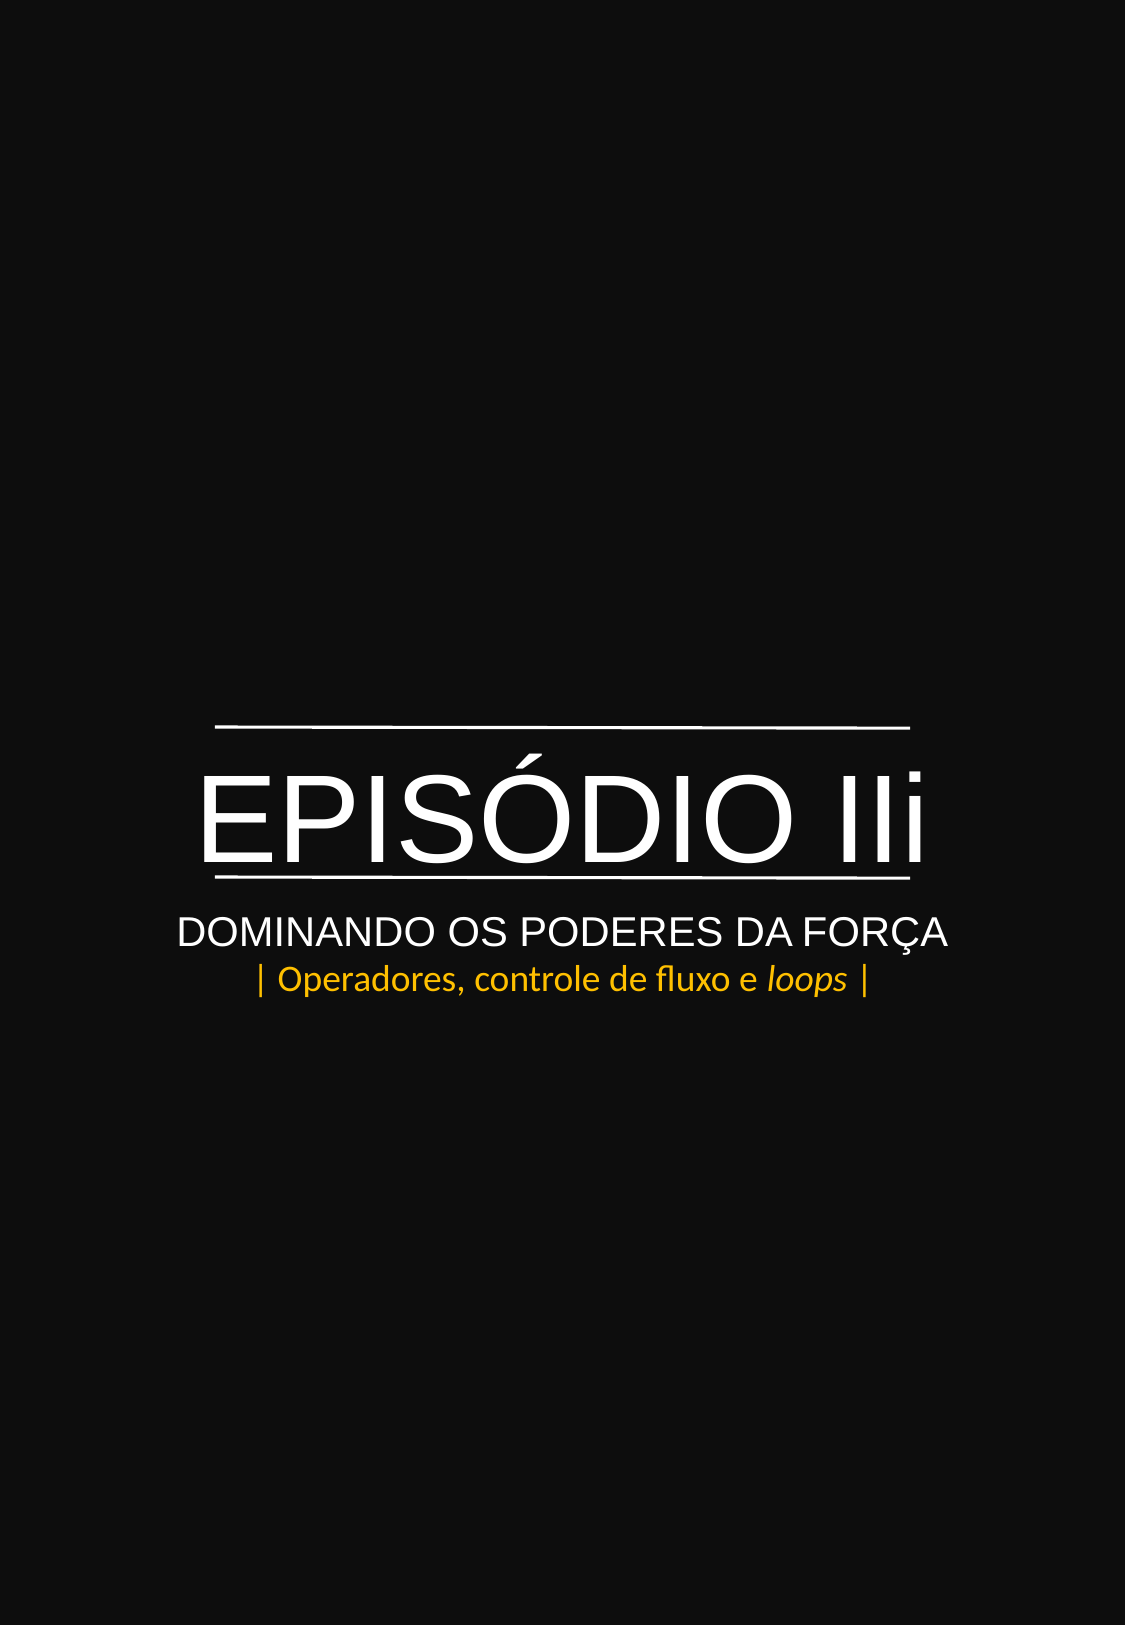

EPISÓDIO IIi
DOMINANDO OS PODERES DA FORÇA
| Operadores, controle de fluxo e loops |